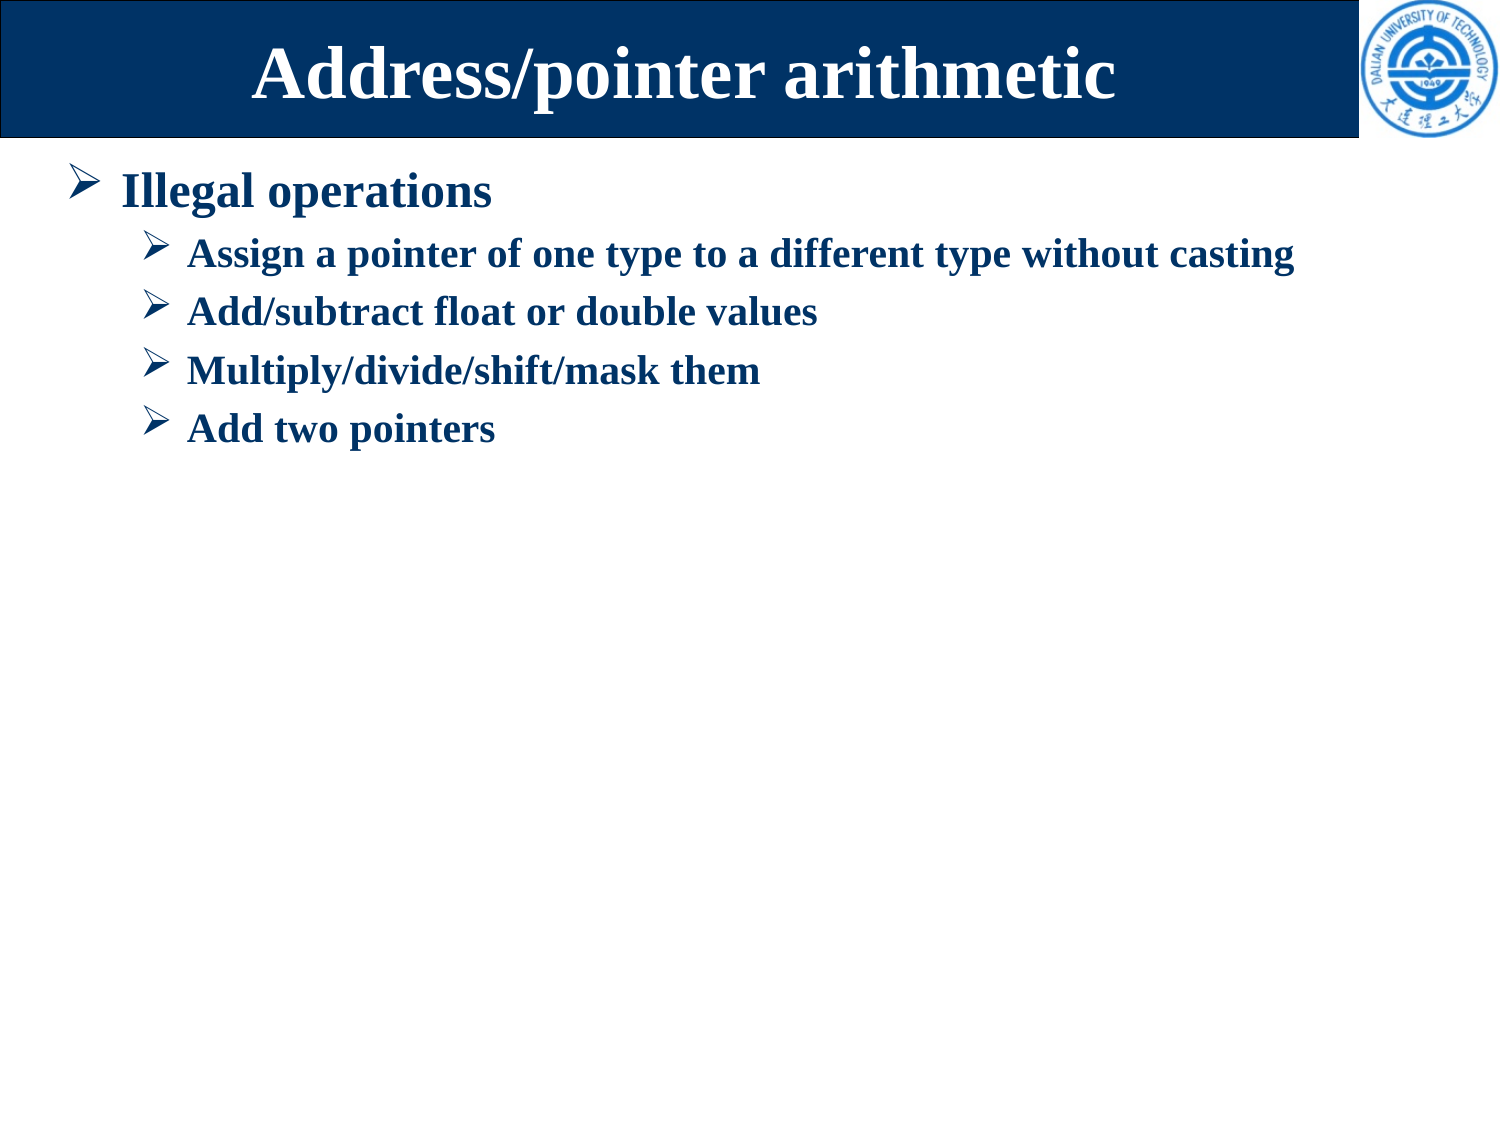

# Address/pointer arithmetic
Illegal operations
Assign a pointer of one type to a different type without casting
Add/subtract float or double values
Multiply/divide/shift/mask them
Add two pointers